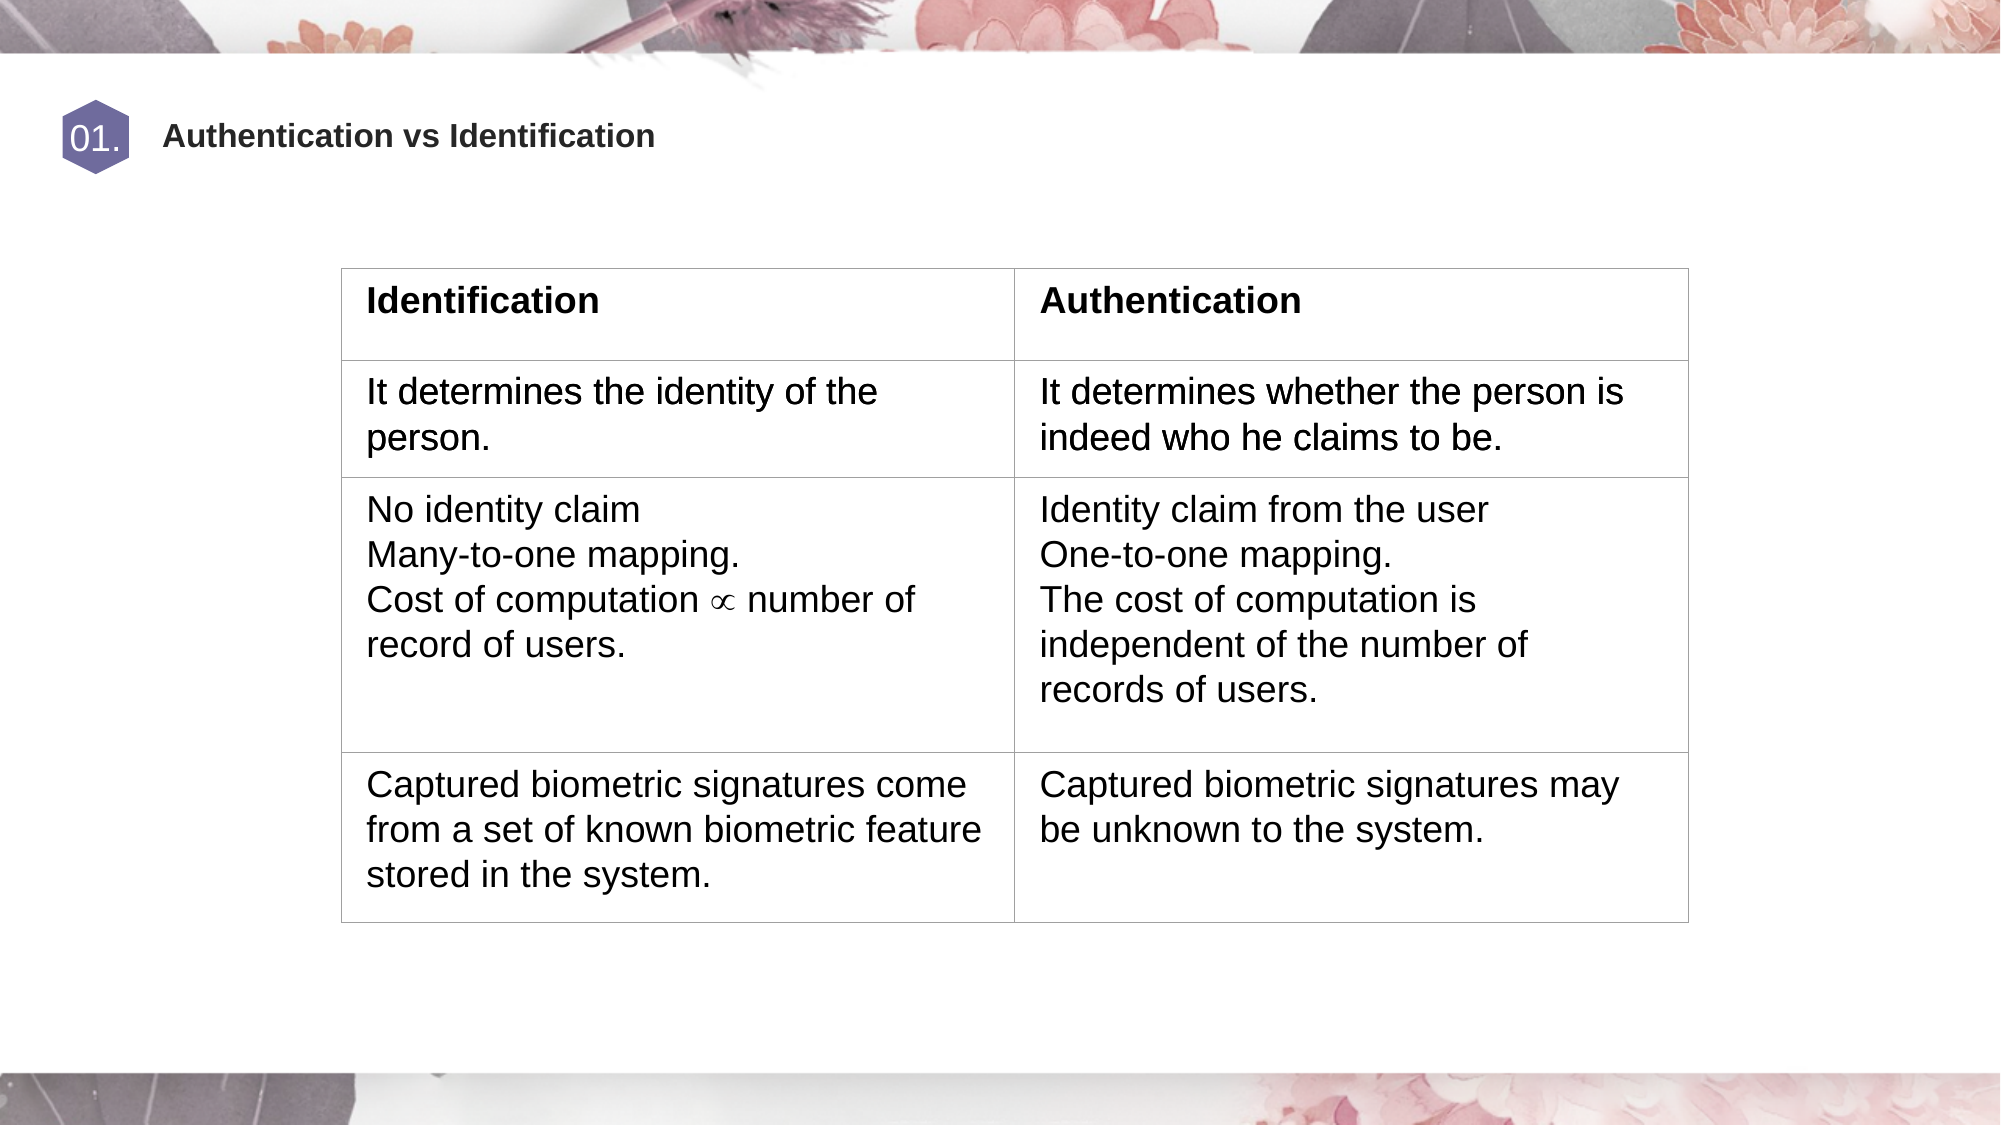

Authentication vs Identification
01.

Identification

Authentication

It determines the identity of the person.

It determines the identity of the person.

It determines whether the person is indeed who he claims to be.

It determines whether the person is indeed who he claims to be.

No identity claim
Many-to-one mapping.
Cost of computation ∝ number of record of users.

Identity claim from the user
One-to-one mapping.
The cost of computation is independent of the number of records of users.

Captured biometric signatures come from a set of known biometric feature stored in the system.

Captured biometric signatures may be unknown to the system.